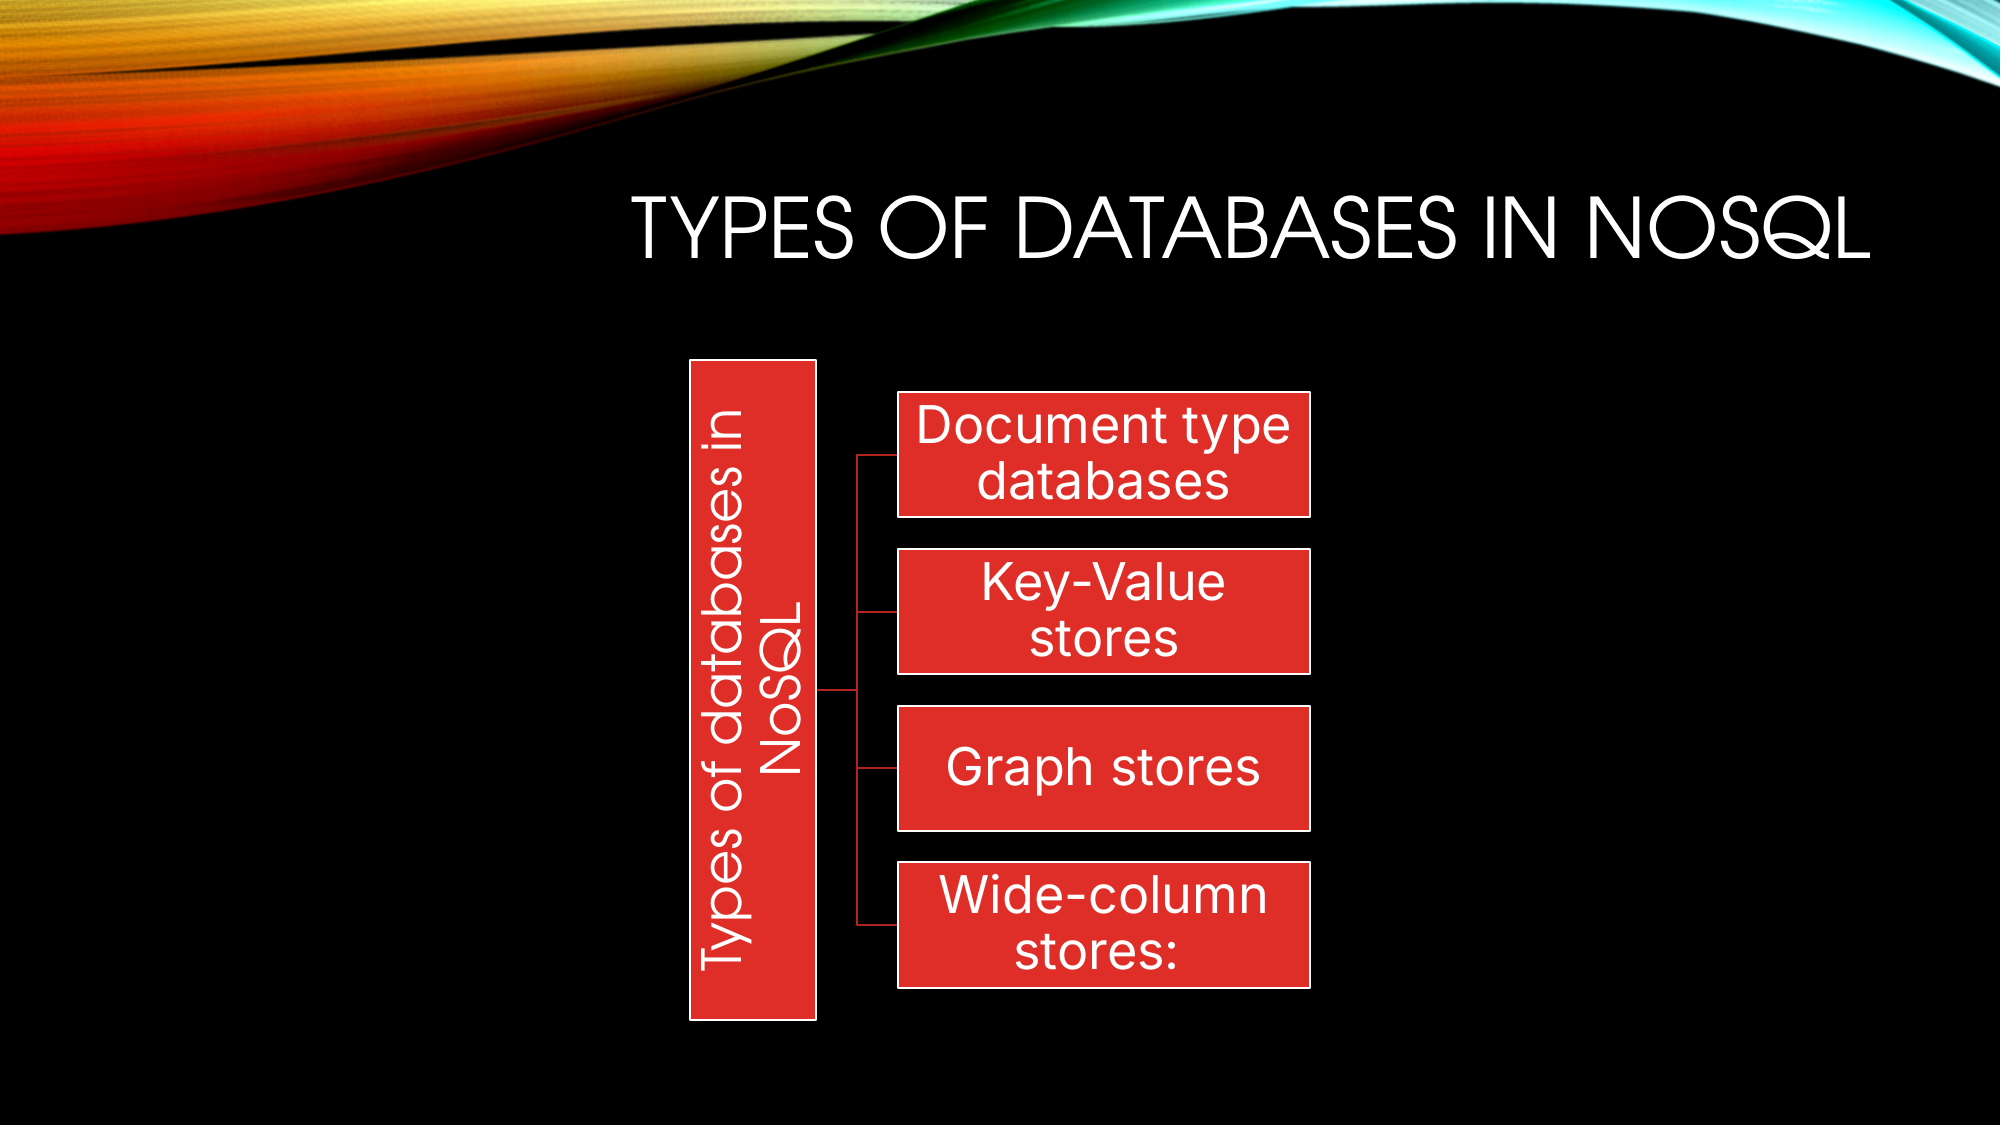

# Types of databases in NoSQL

Types of databases in NoSQL
Document type databases
Key-Value stores
Graph stores
Wide-column stores: